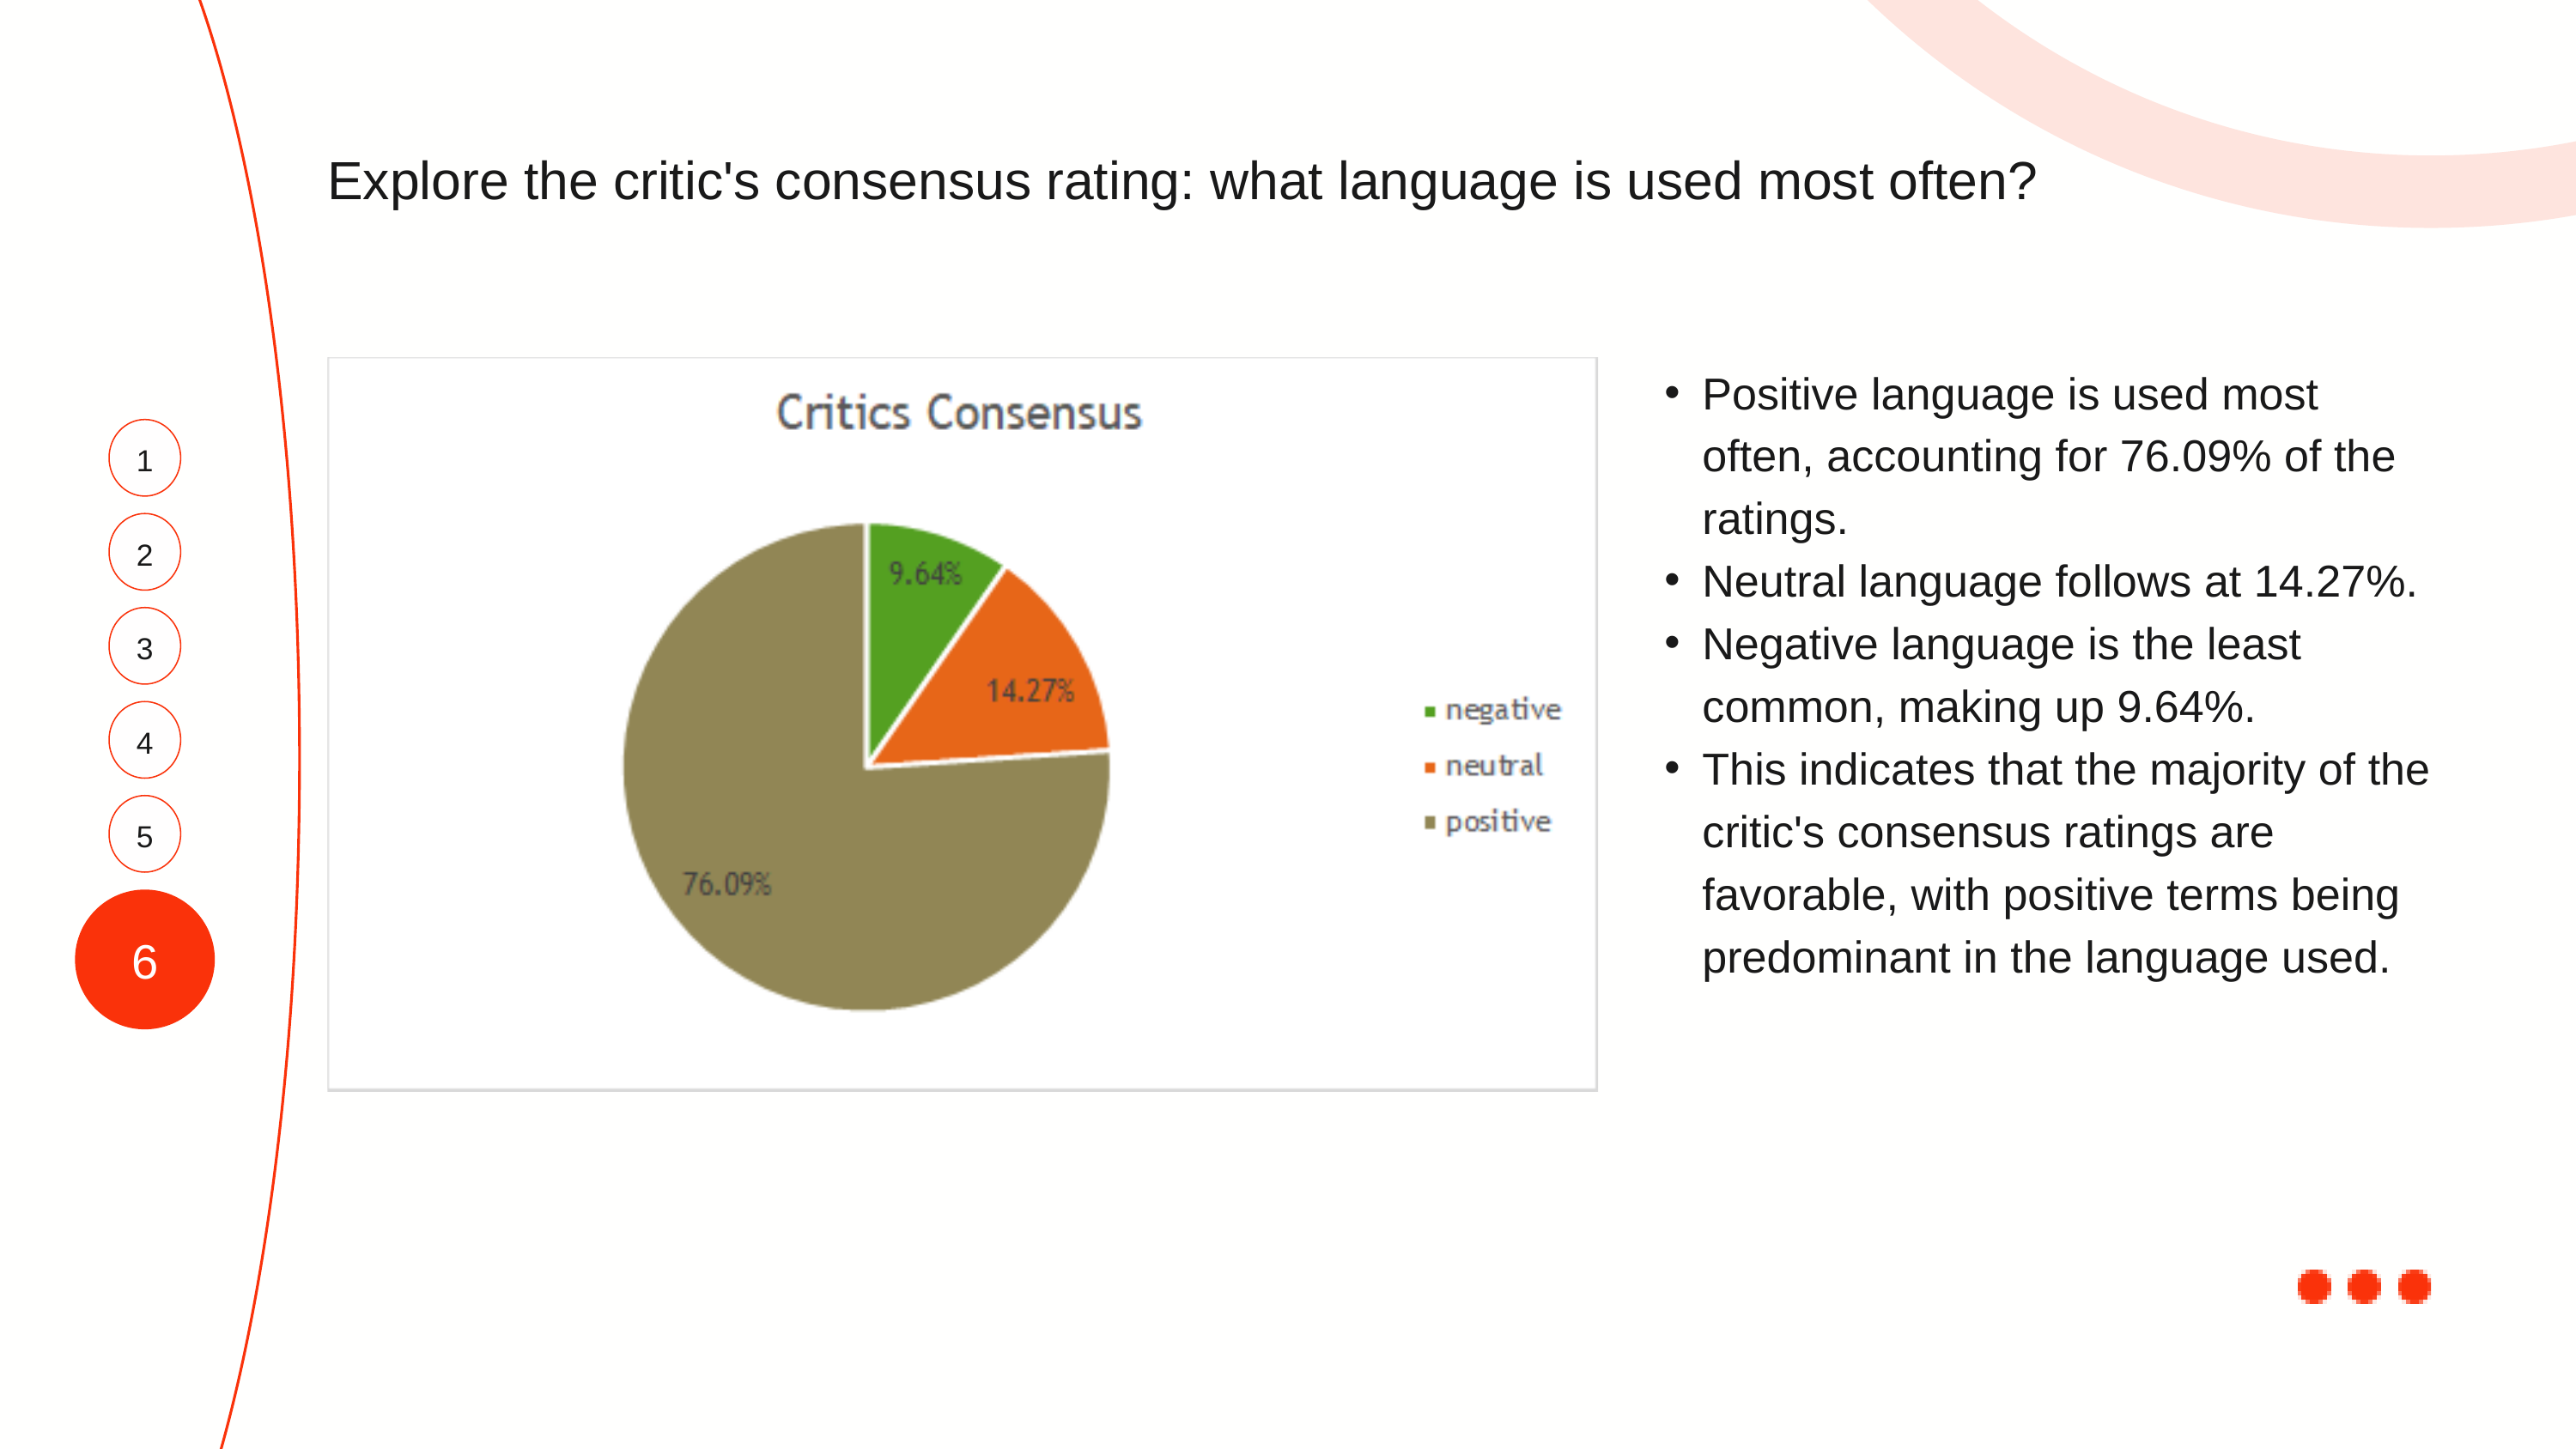

Explore the critic's consensus rating: what language is used most often?
Positive language is used most often, accounting for 76.09% of the ratings.
Neutral language follows at 14.27%.
Negative language is the least common, making up 9.64%.
This indicates that the majority of the critic's consensus ratings are favorable, with positive terms being predominant in the language used.

1

2

3

4

5

6